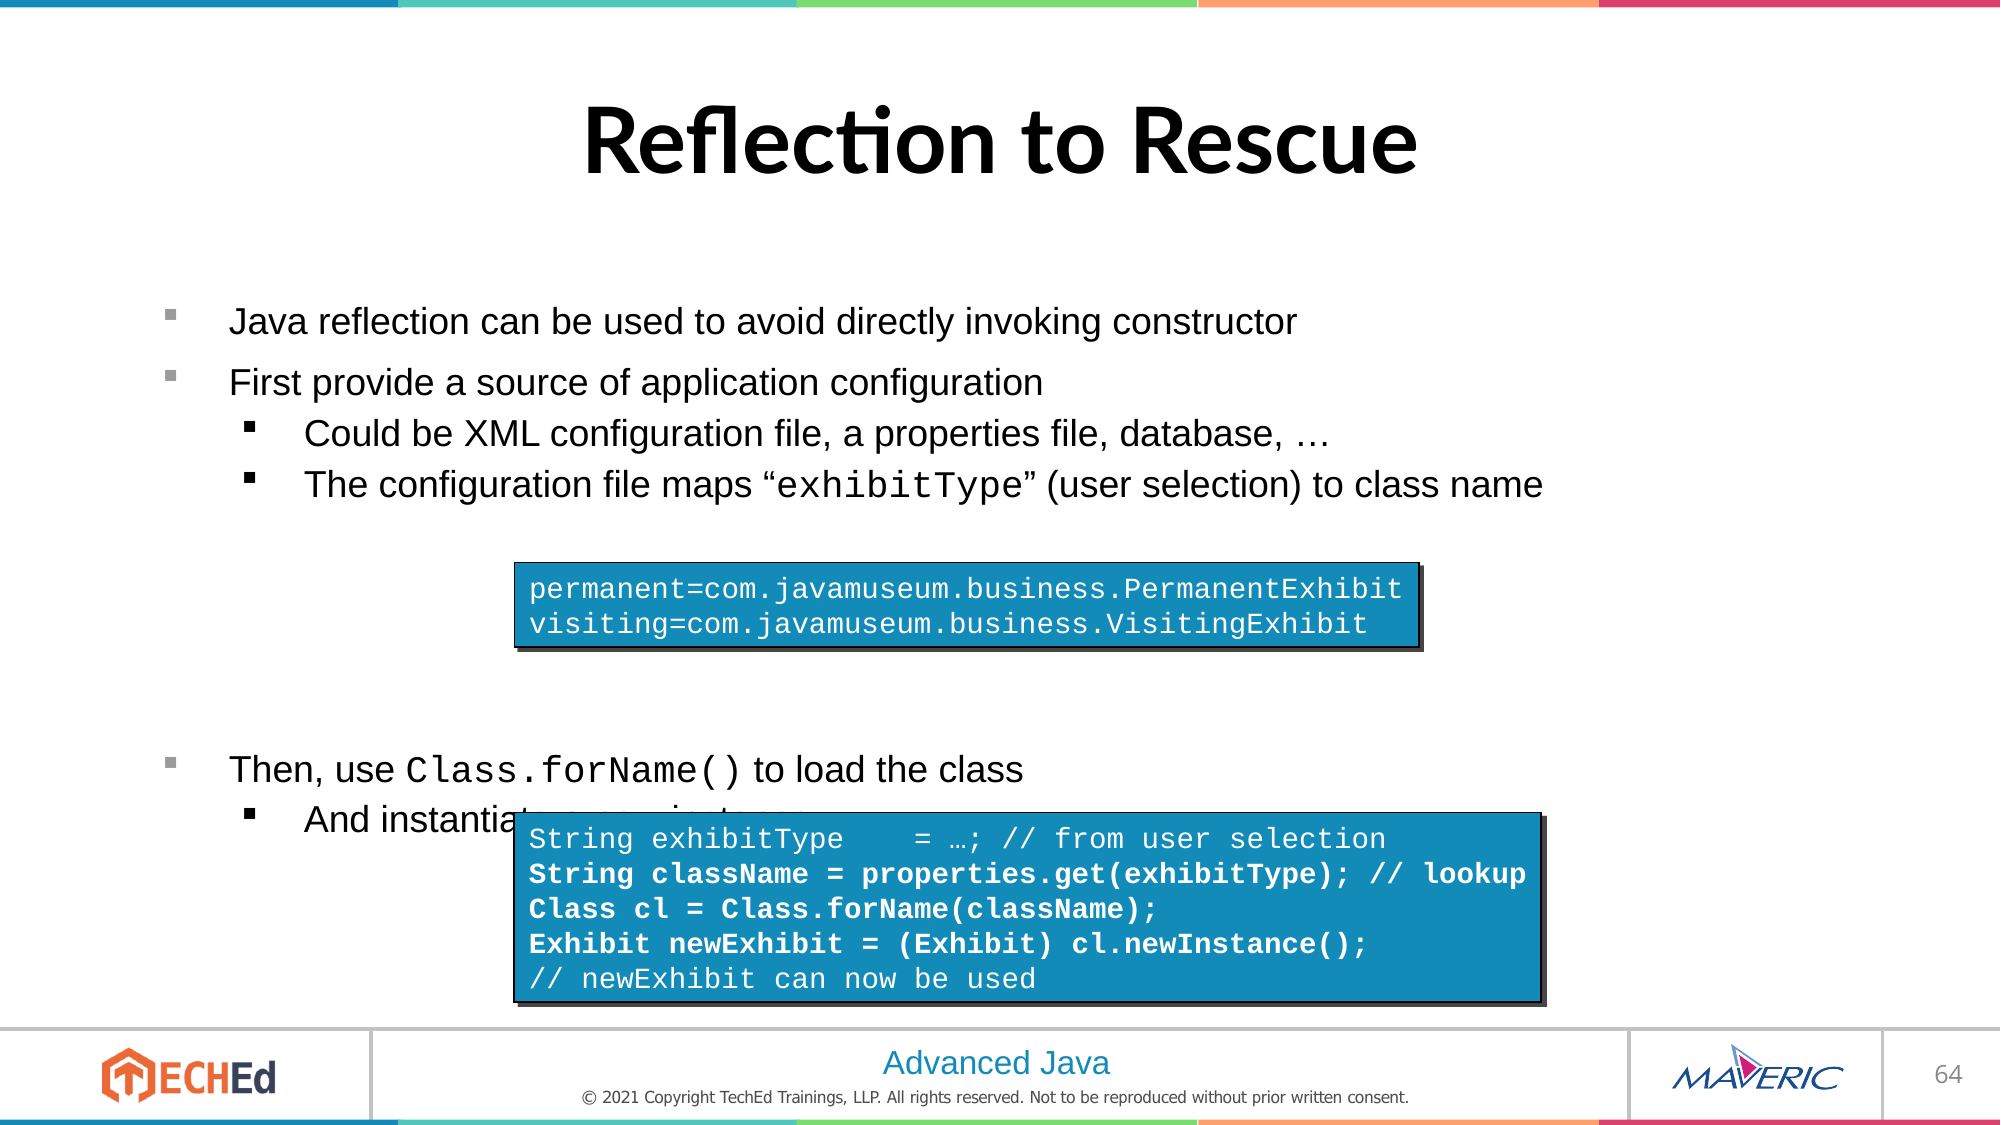

# Reflection to Rescue
Java reflection can be used to avoid directly invoking constructor
First provide a source of application configuration
Could be XML configuration file, a properties file, database, …
The configuration file maps “exhibitType” (user selection) to class name

Then, use Class.forName() to load the class
And instantiate a new instance:

permanent=com.javamuseum.business.PermanentExhibit
visiting=com.javamuseum.business.VisitingExhibit
String exhibitType    = …; // from user selection
String className = properties.get(exhibitType); // lookup
Class cl = Class.forName(className);
Exhibit newExhibit = (Exhibit) cl.newInstance();
// newExhibit can now be used